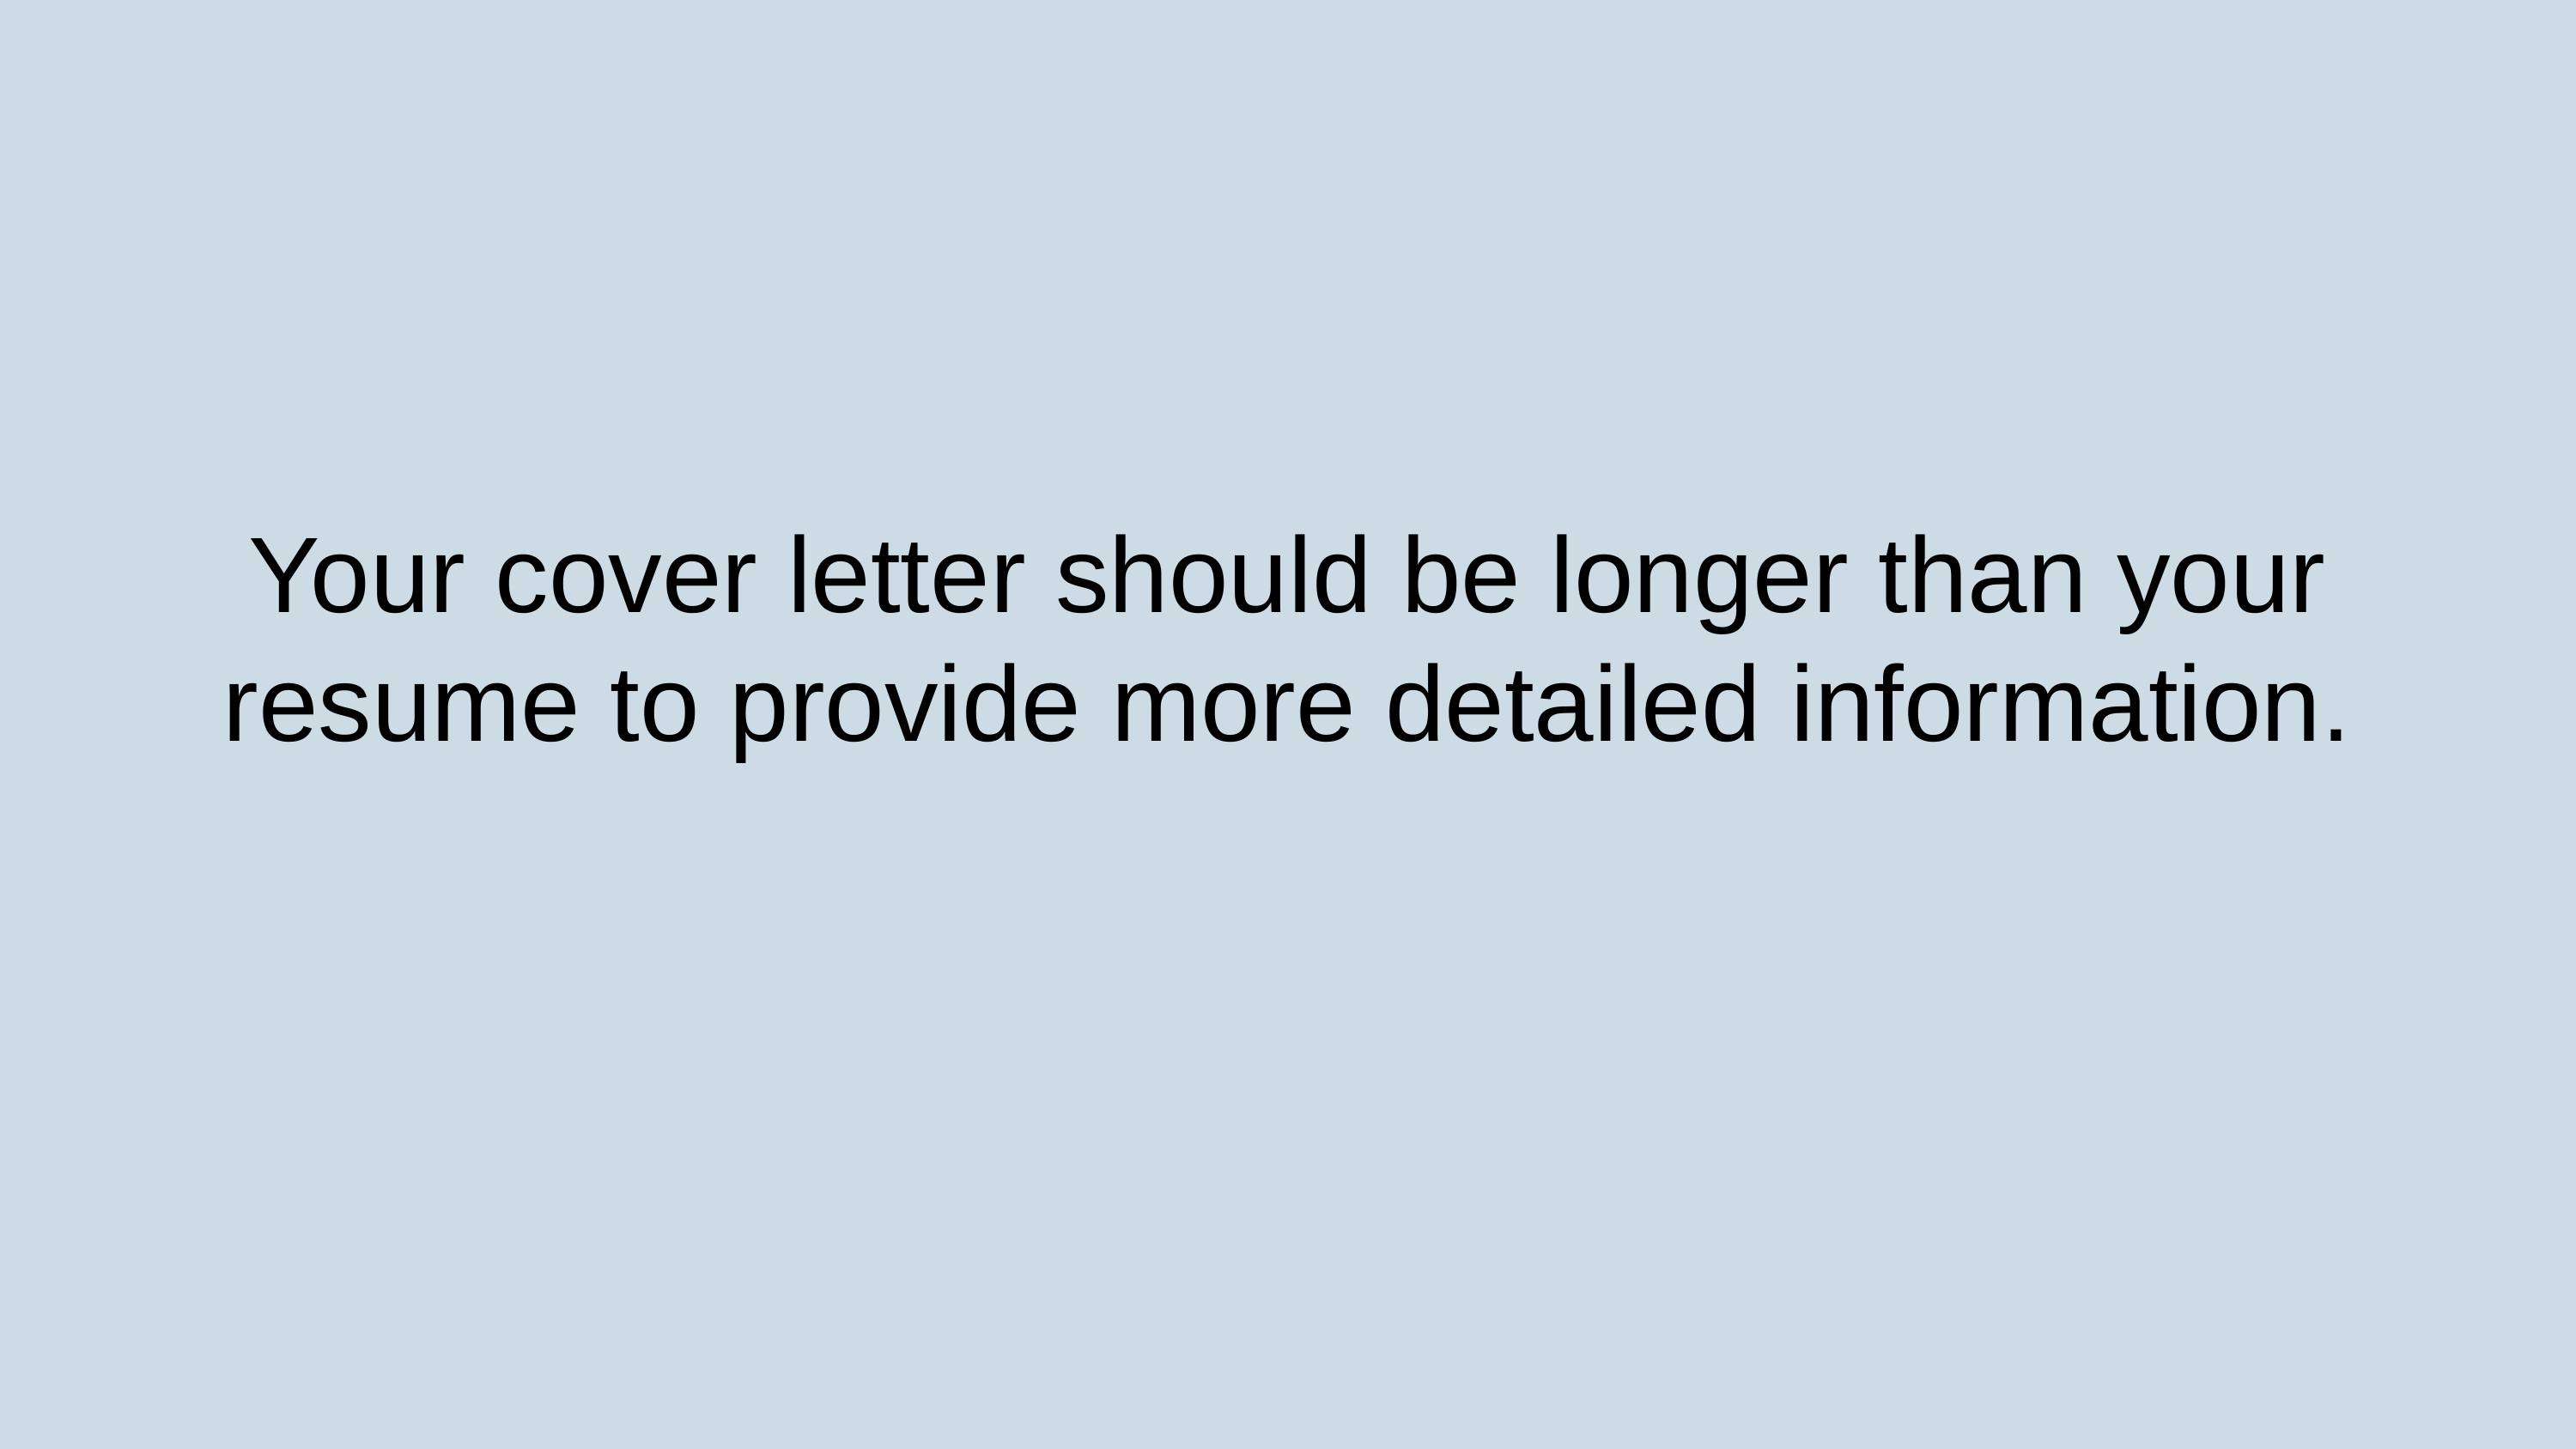

Your cover letter should be longer than your resume to provide more detailed information.